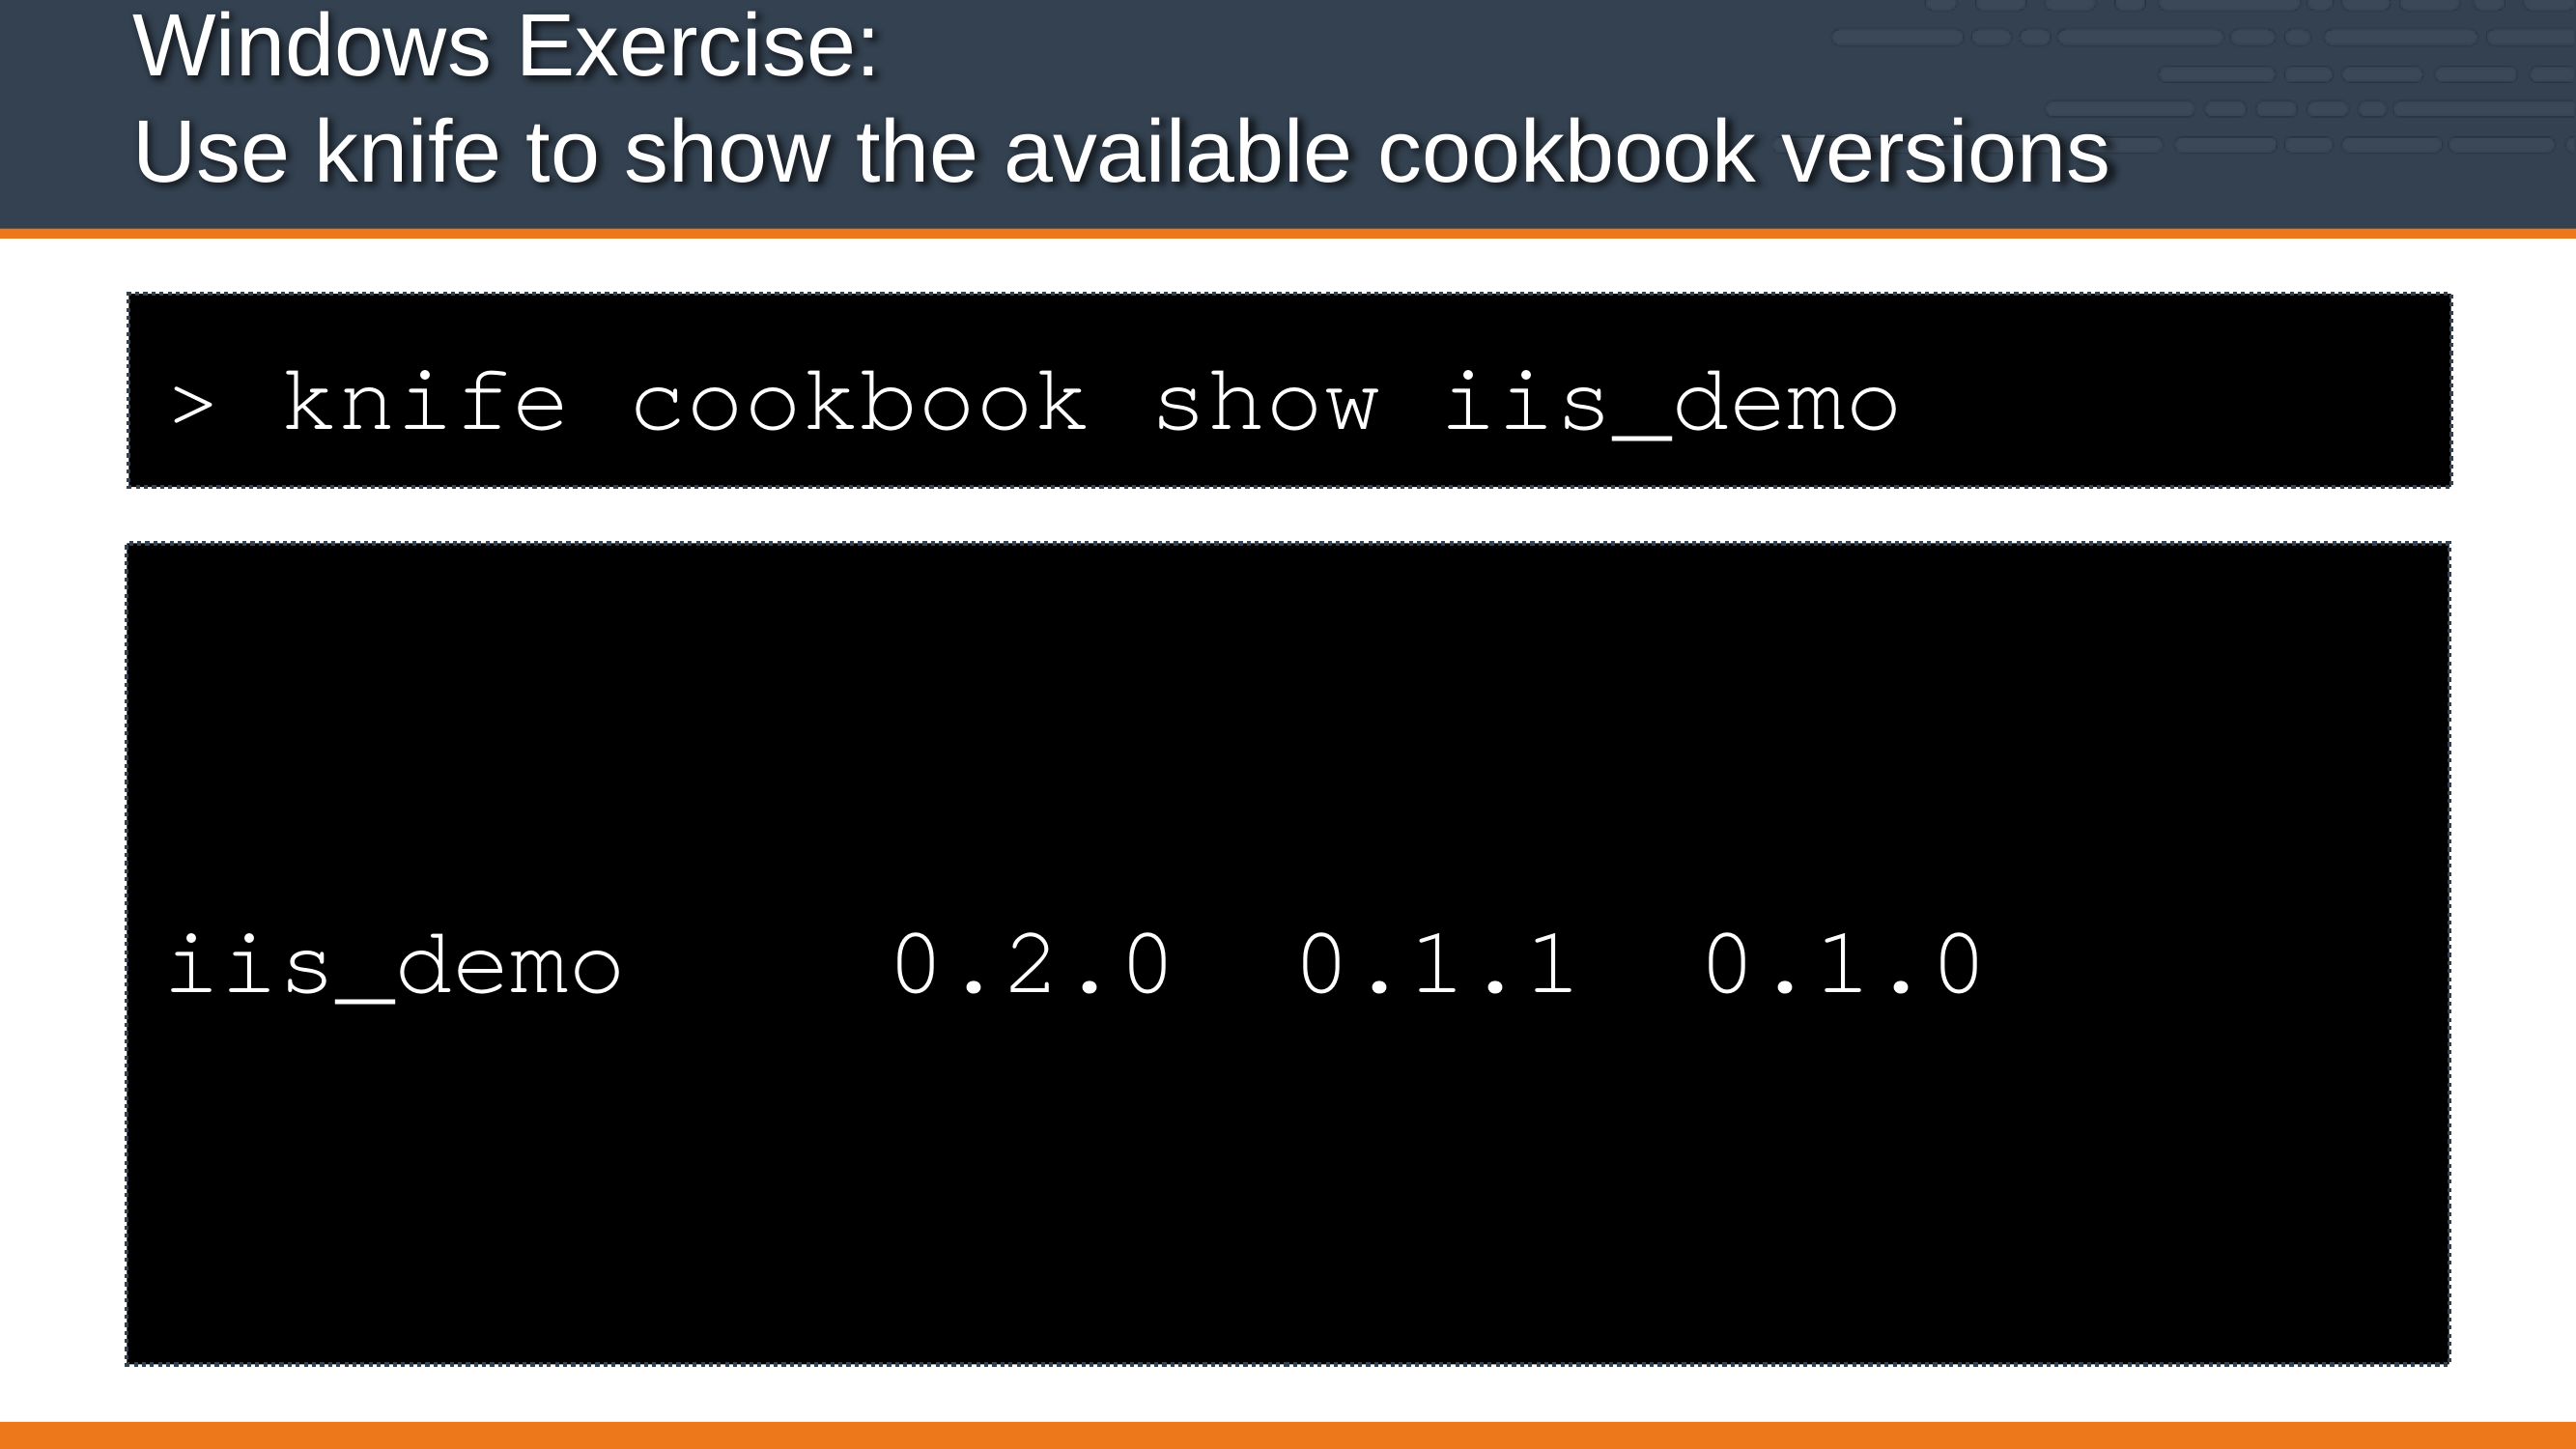

# Windows Exercise: Use knife to show the available cookbook versions
> knife cookbook show iis_demo
iis_demo		0.2.0  0.1.1  0.1.0